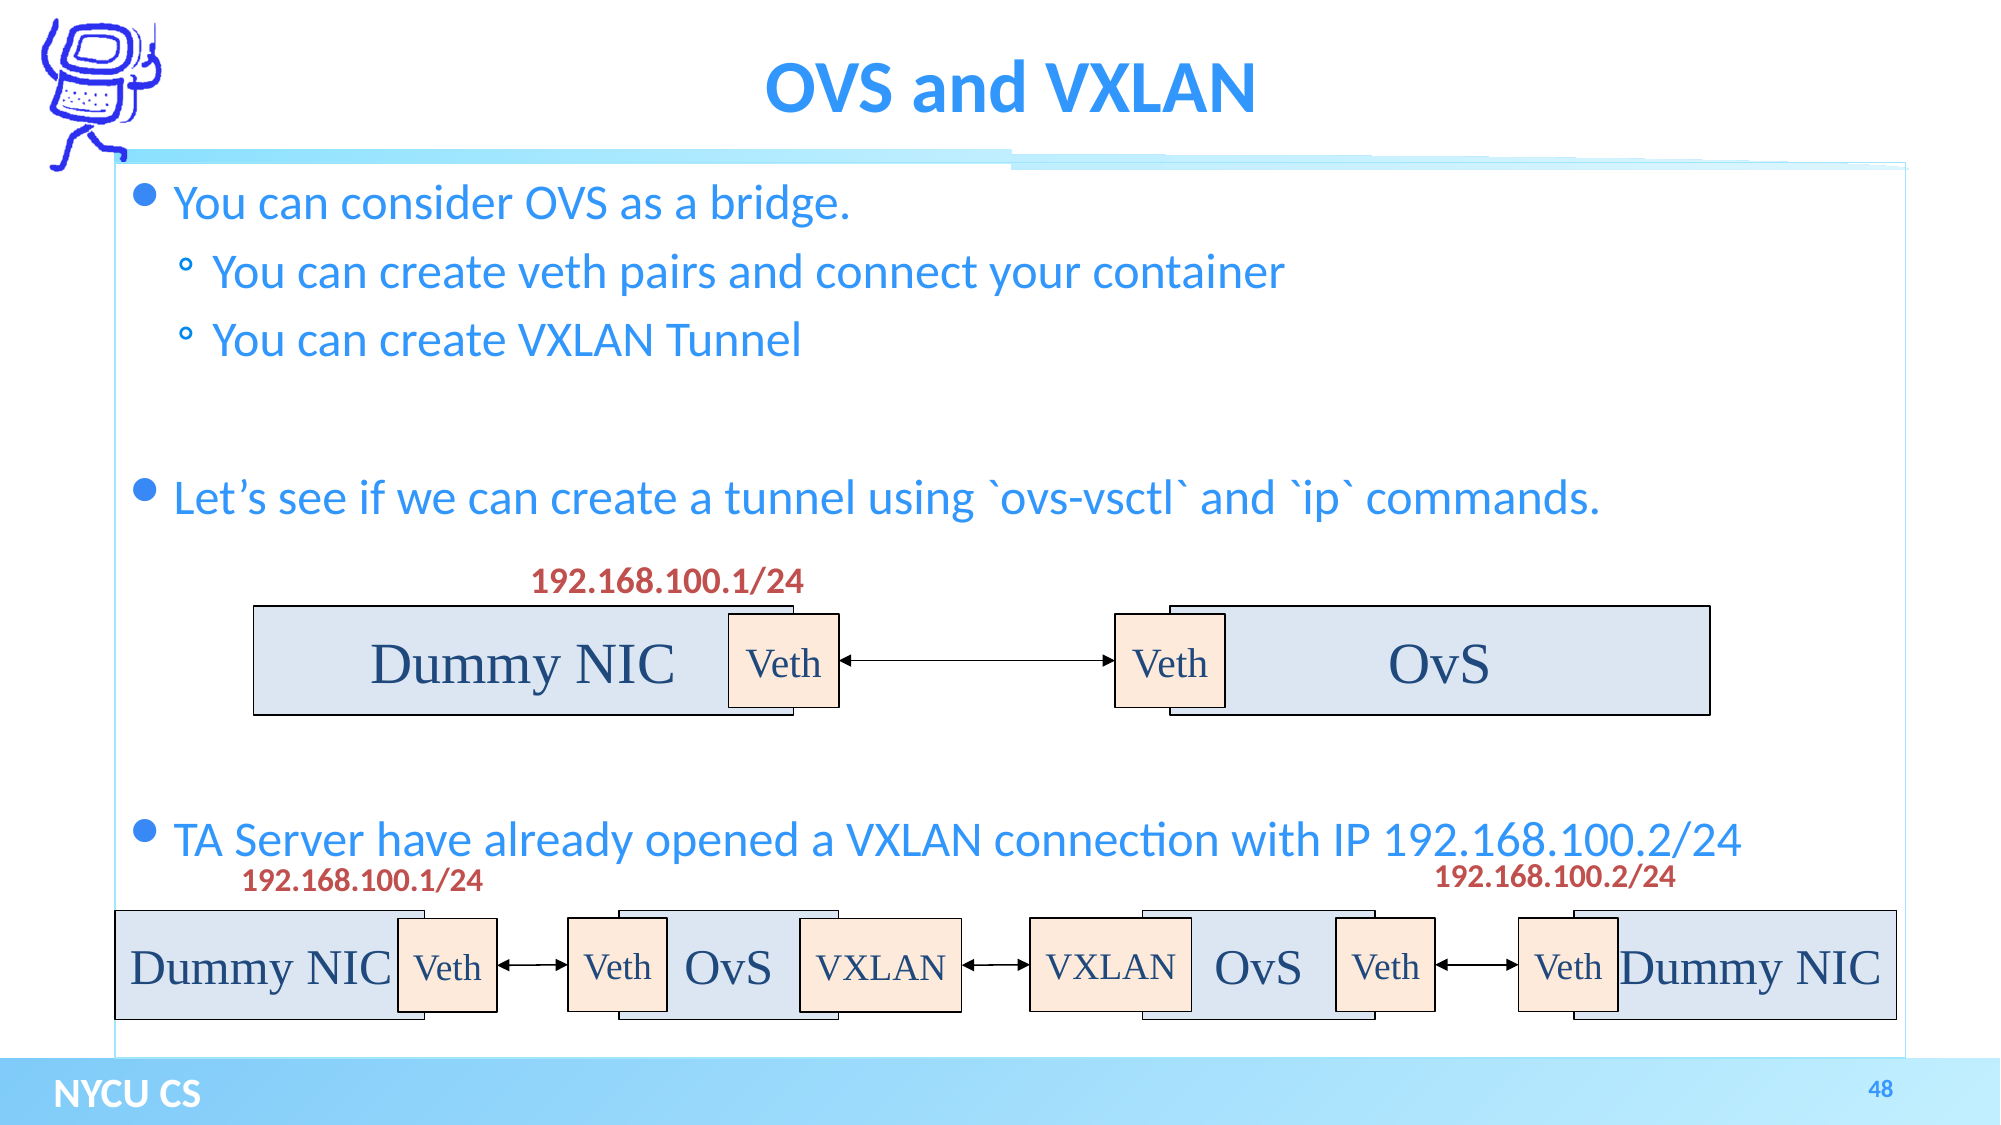

# OVS and VXLAN
You can consider OVS as a bridge.
You can create veth pairs and connect your container
You can create VXLAN Tunnel

Let’s see if we can create a tunnel using `ovs-vsctl` and `ip` commands.

TA Server have already opened a VXLAN connection with IP 192.168.100.2/24

192.168.100.1/24
OvS
Dummy NIC
Veth
Veth
192.168.100.2/24
192.168.100.1/24
OvS
Dummy NIC
OvS
Dummy NIC
VXLAN
Veth
Veth
Veth
VXLAN
Veth